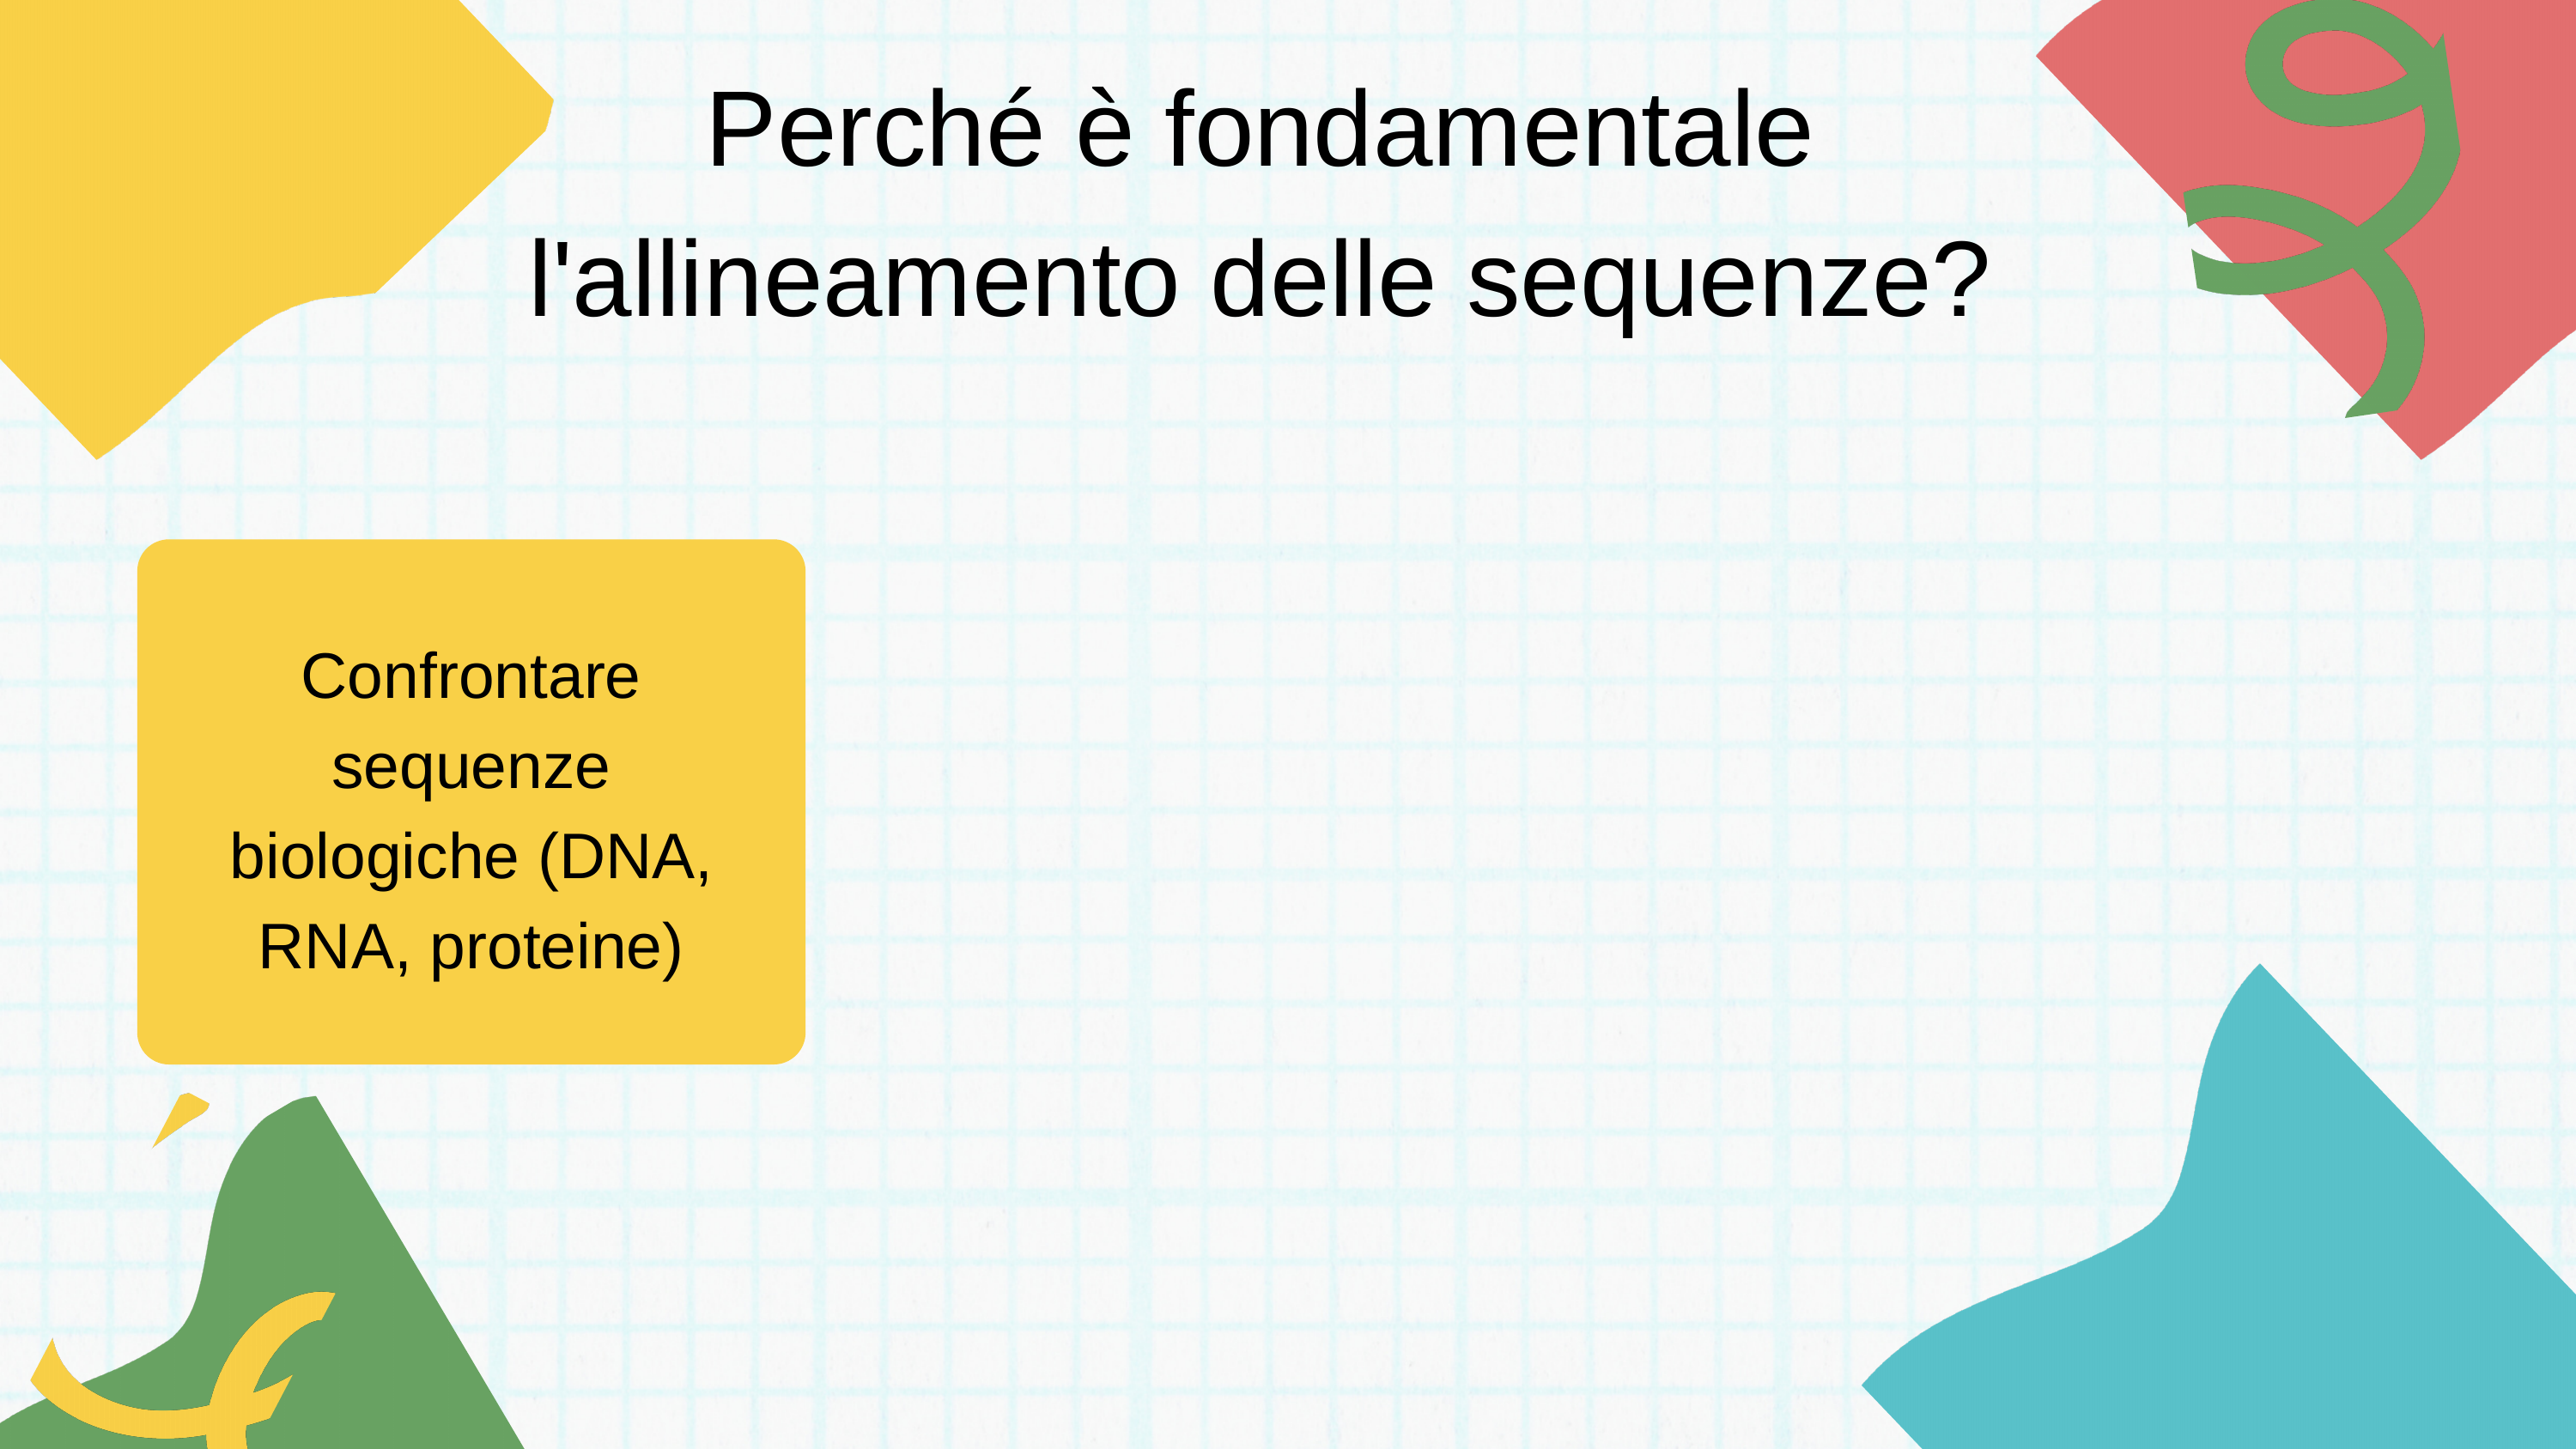

Perché è fondamentale l'allineamento delle sequenze?

Confrontare sequenze biologiche (DNA, RNA, proteine)